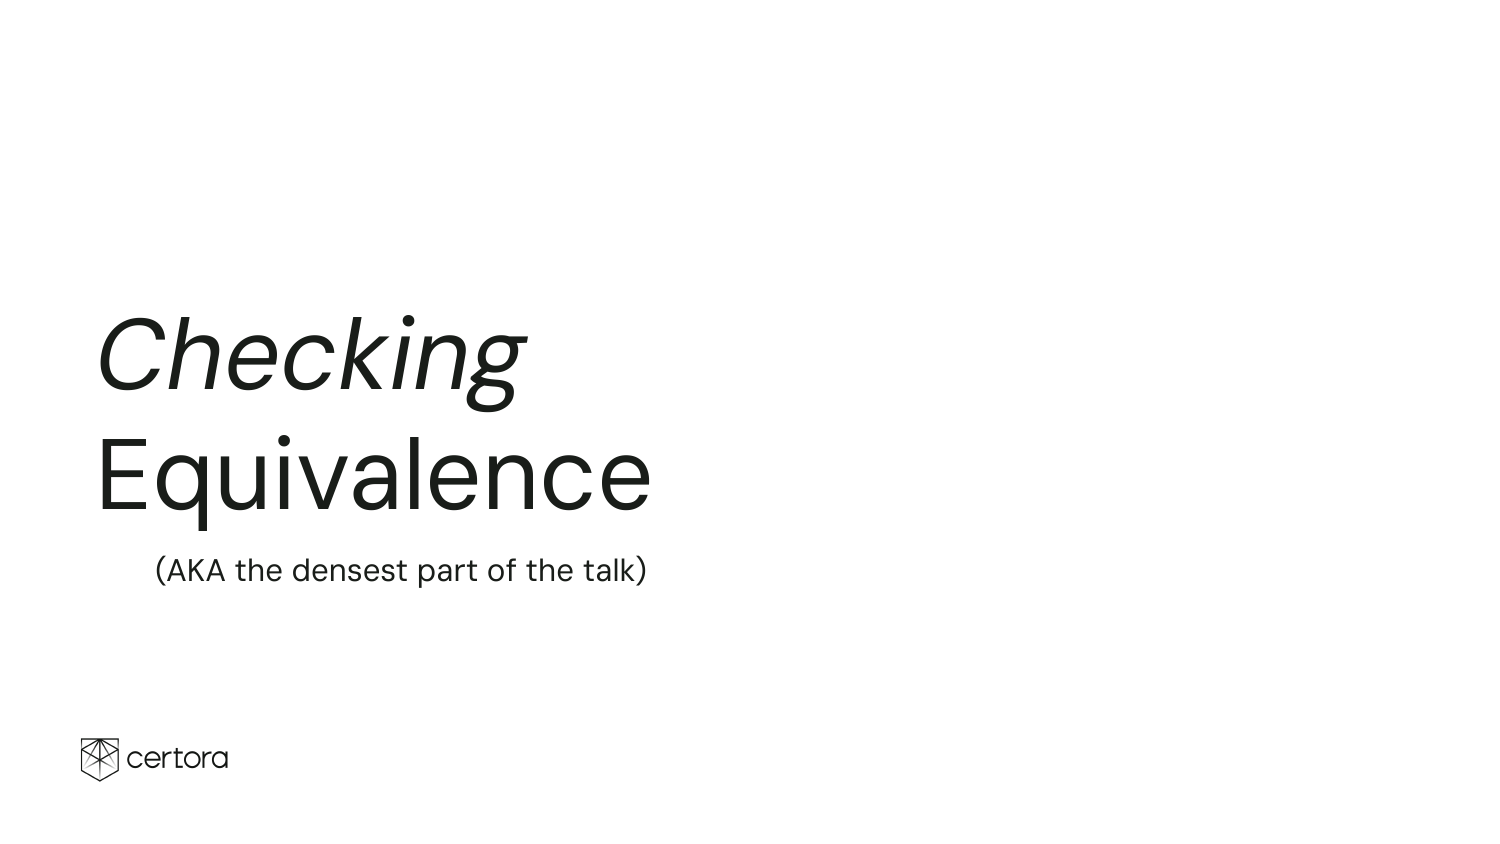

# Checking Equivalence
(AKA the densest part of the talk)